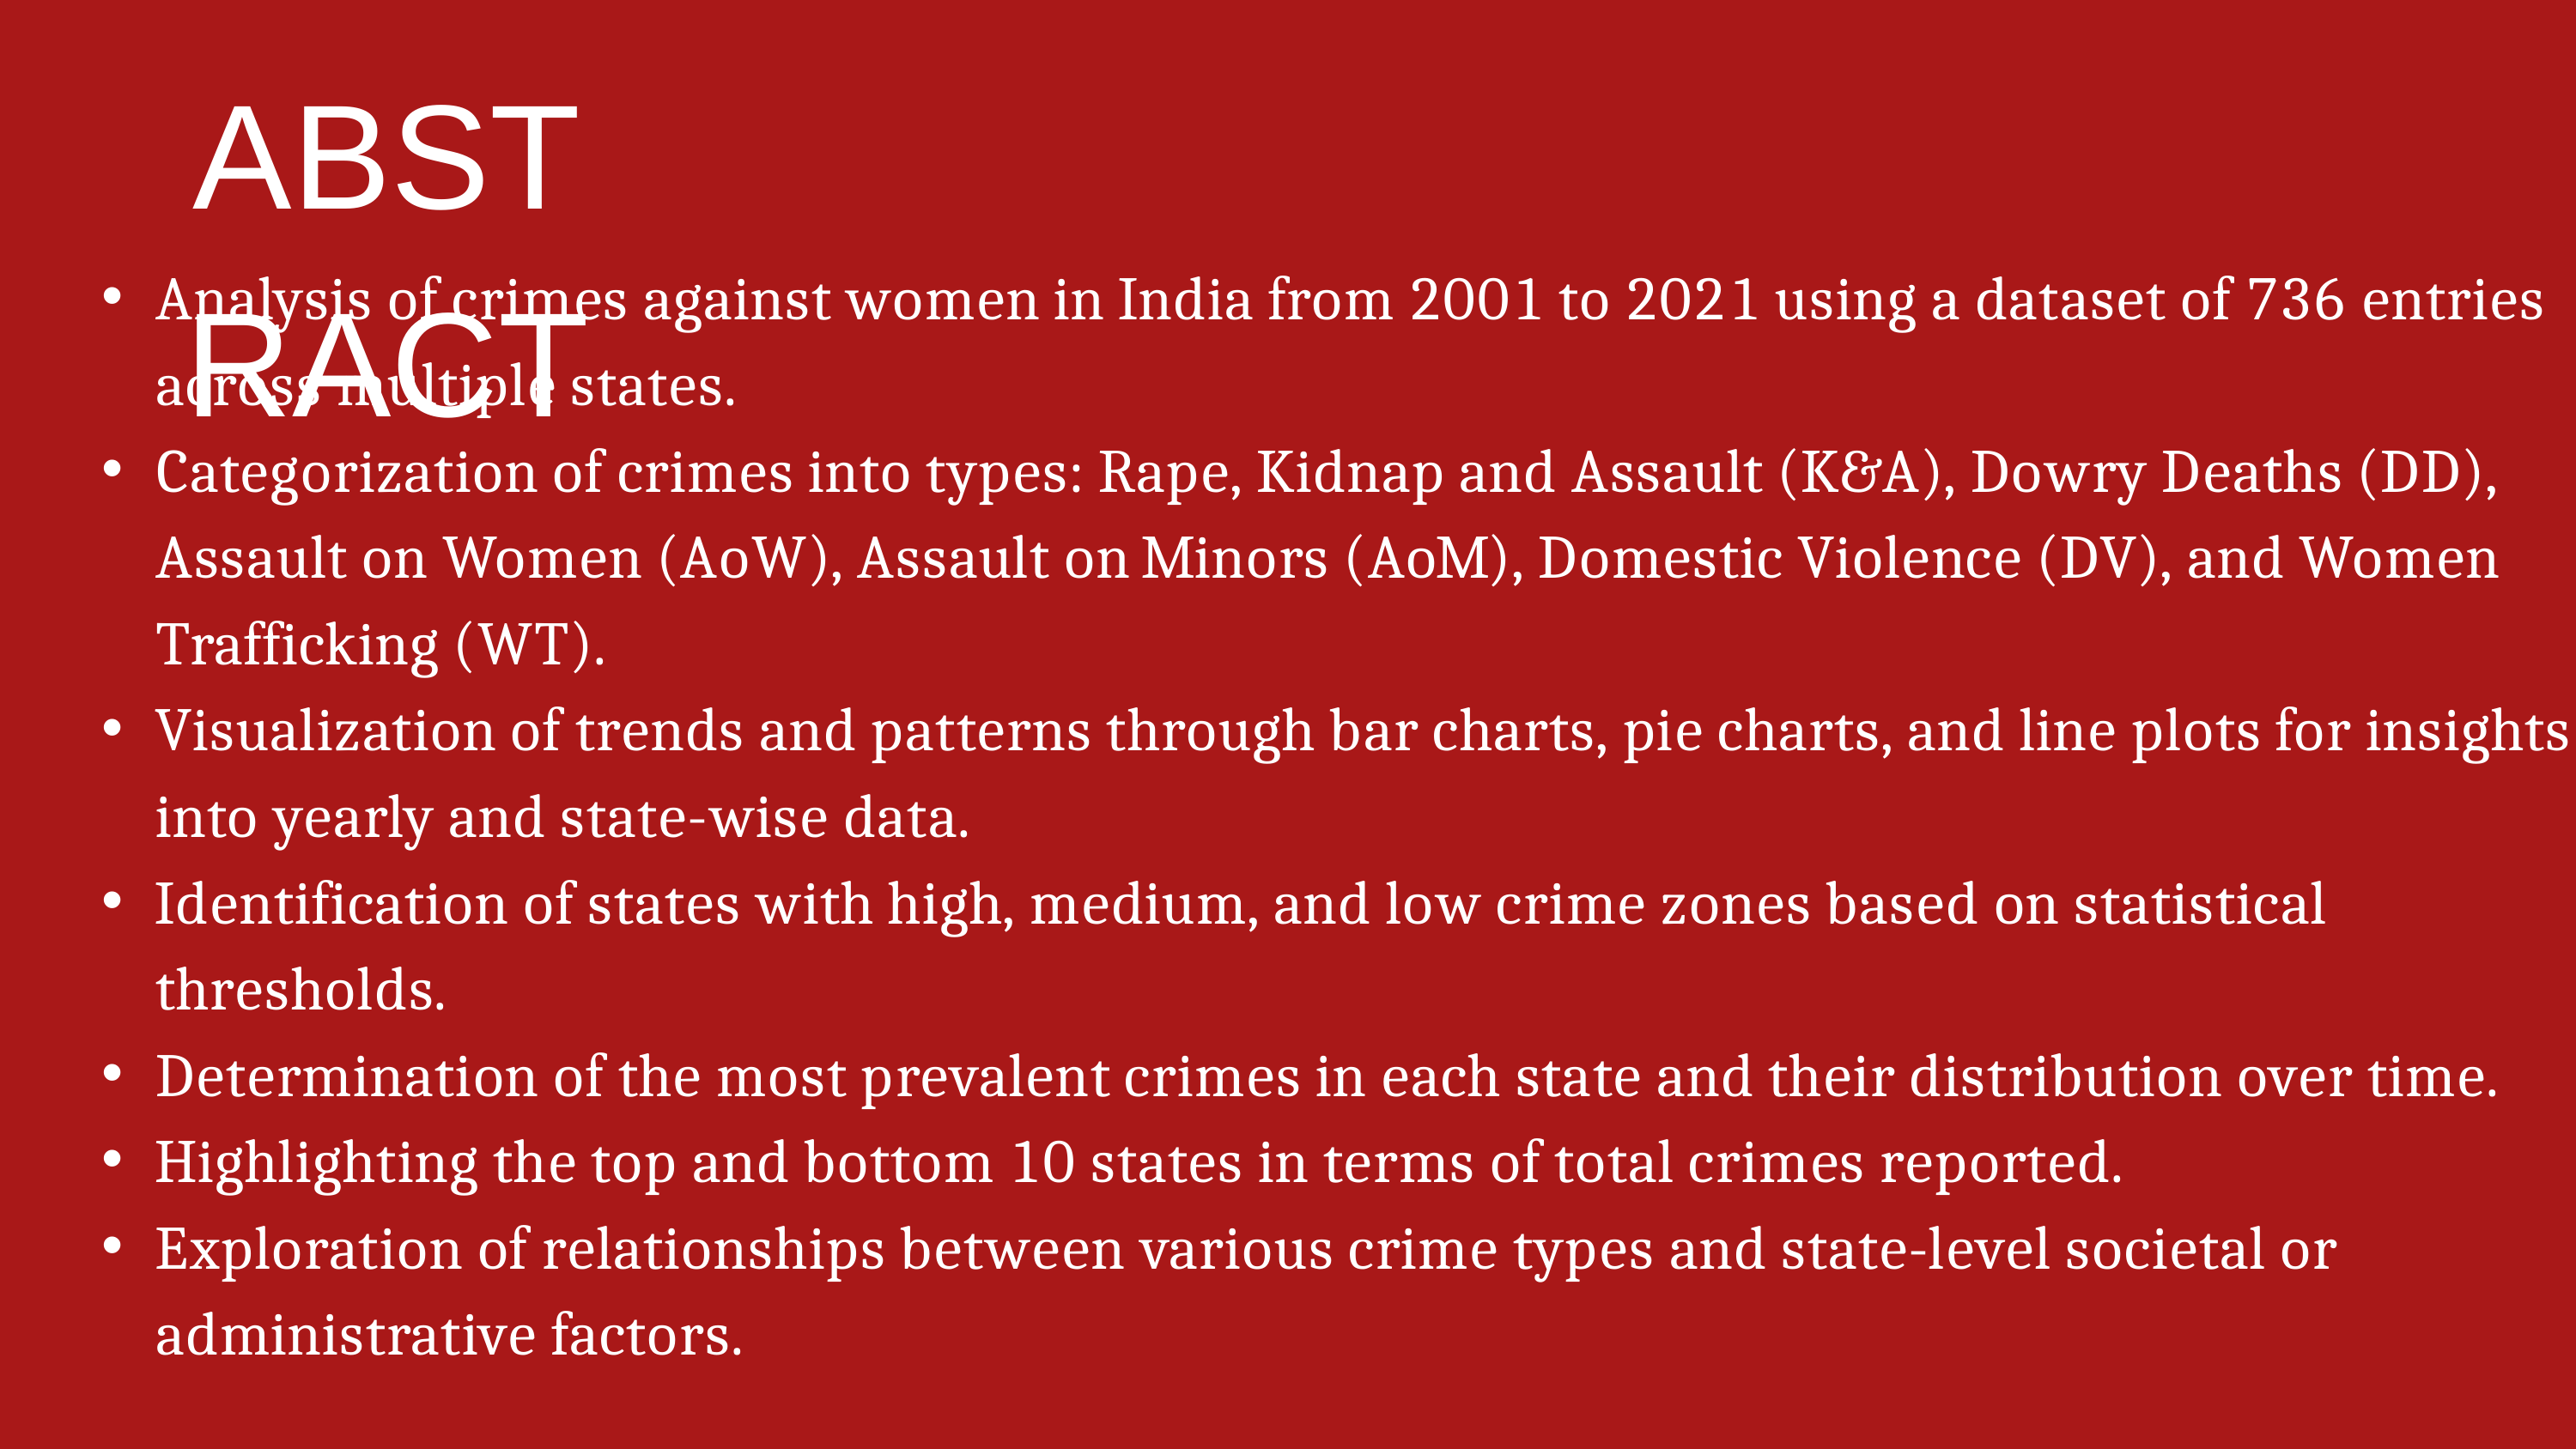

ABSTRACT
Analysis of crimes against women in India from 2001 to 2021 using a dataset of 736 entries across multiple states.
Categorization of crimes into types: Rape, Kidnap and Assault (K&A), Dowry Deaths (DD), Assault on Women (AoW), Assault on Minors (AoM), Domestic Violence (DV), and Women Trafficking (WT).
Visualization of trends and patterns through bar charts, pie charts, and line plots for insights into yearly and state-wise data.
Identification of states with high, medium, and low crime zones based on statistical thresholds.
Determination of the most prevalent crimes in each state and their distribution over time.
Highlighting the top and bottom 10 states in terms of total crimes reported.
Exploration of relationships between various crime types and state-level societal or administrative factors.